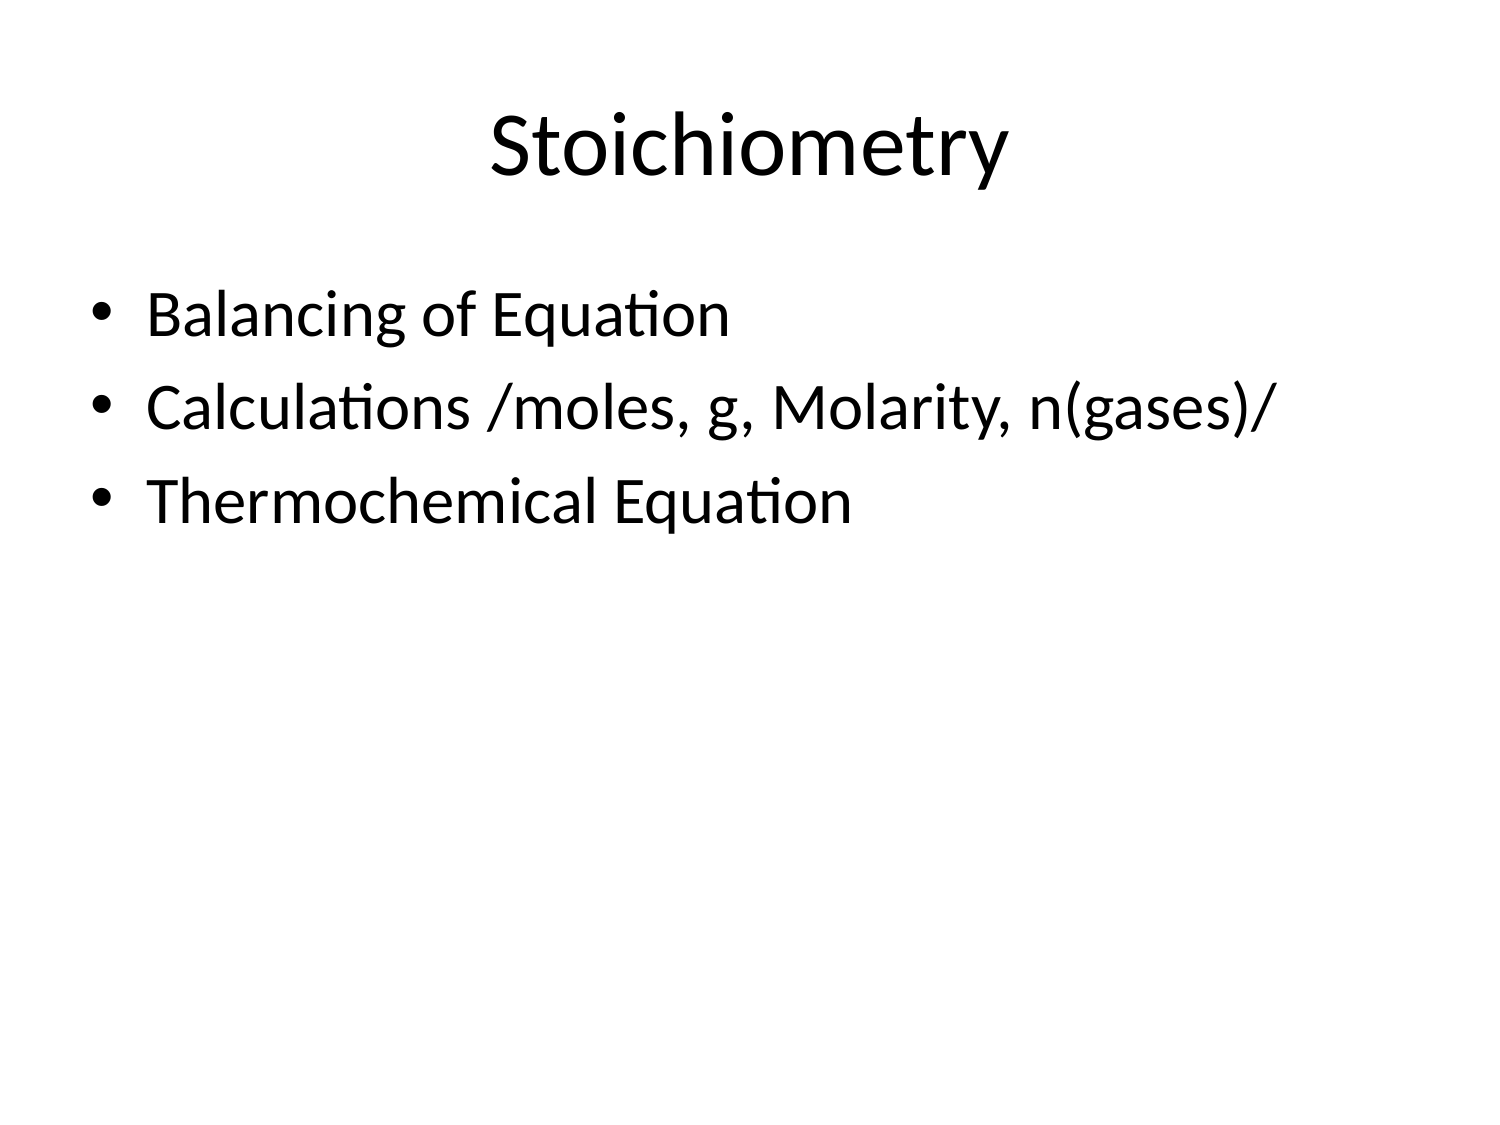

# Stoichiometry
Balancing of Equation
Calculations /moles, g, Molarity, n(gases)/
Thermochemical Equation